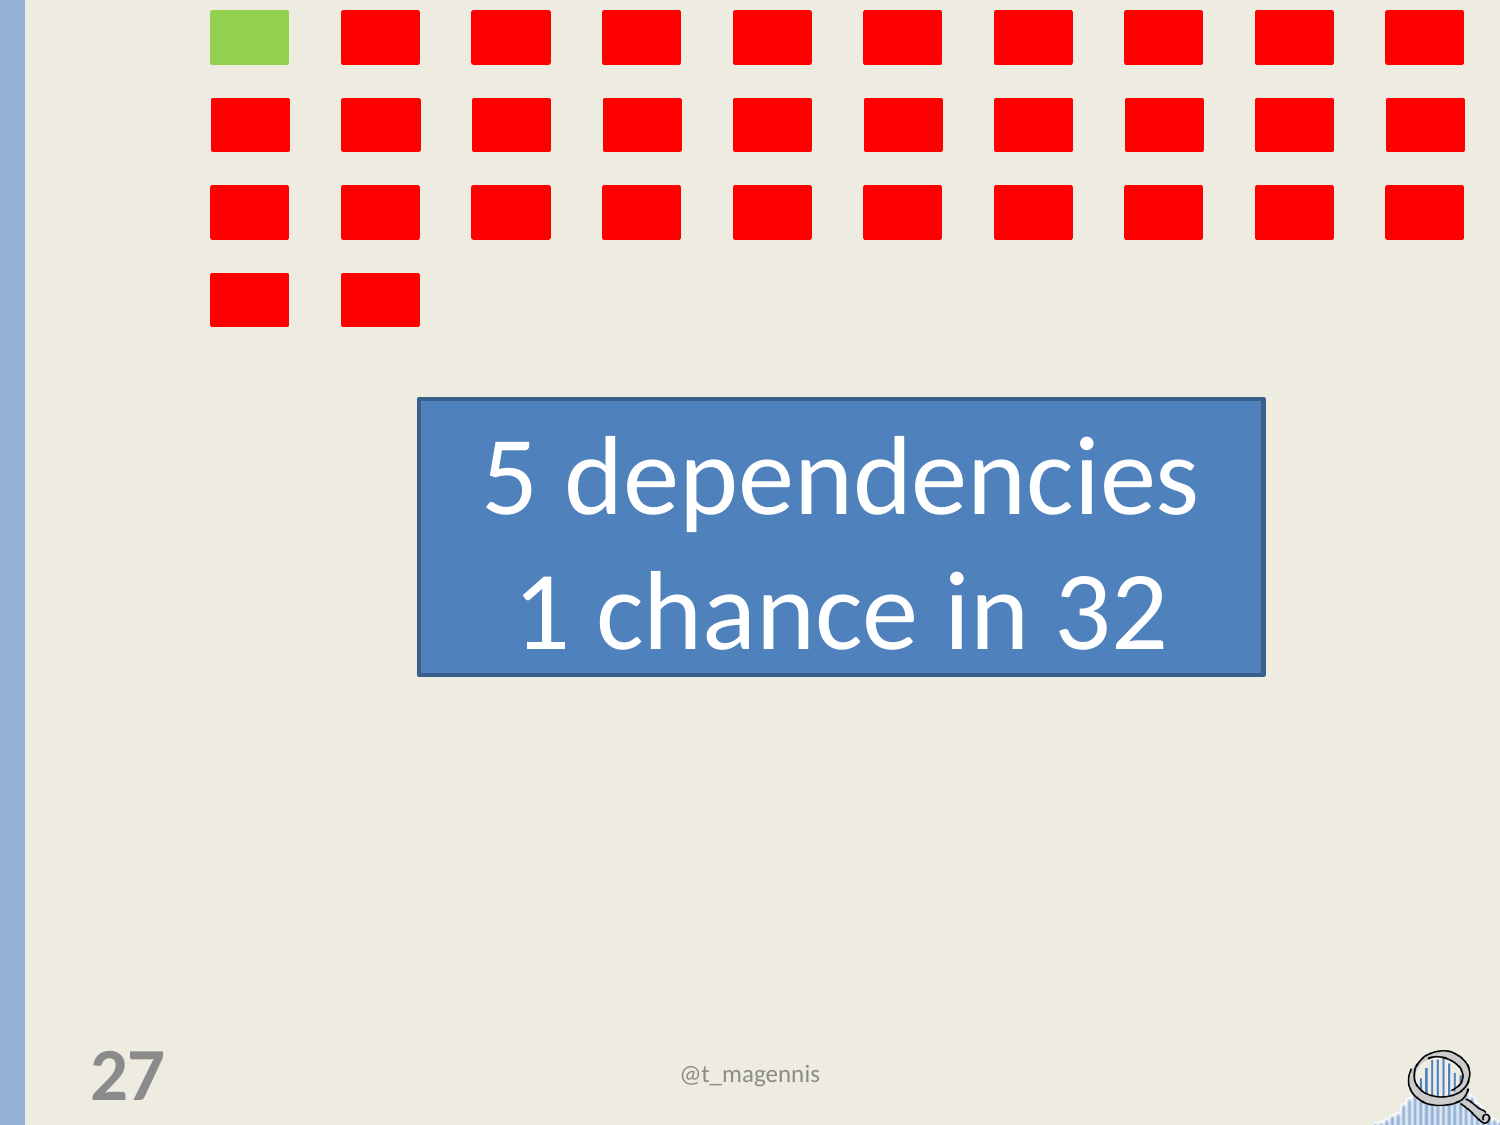

5 dependencies
1 chance in 32
27
@t_magennis